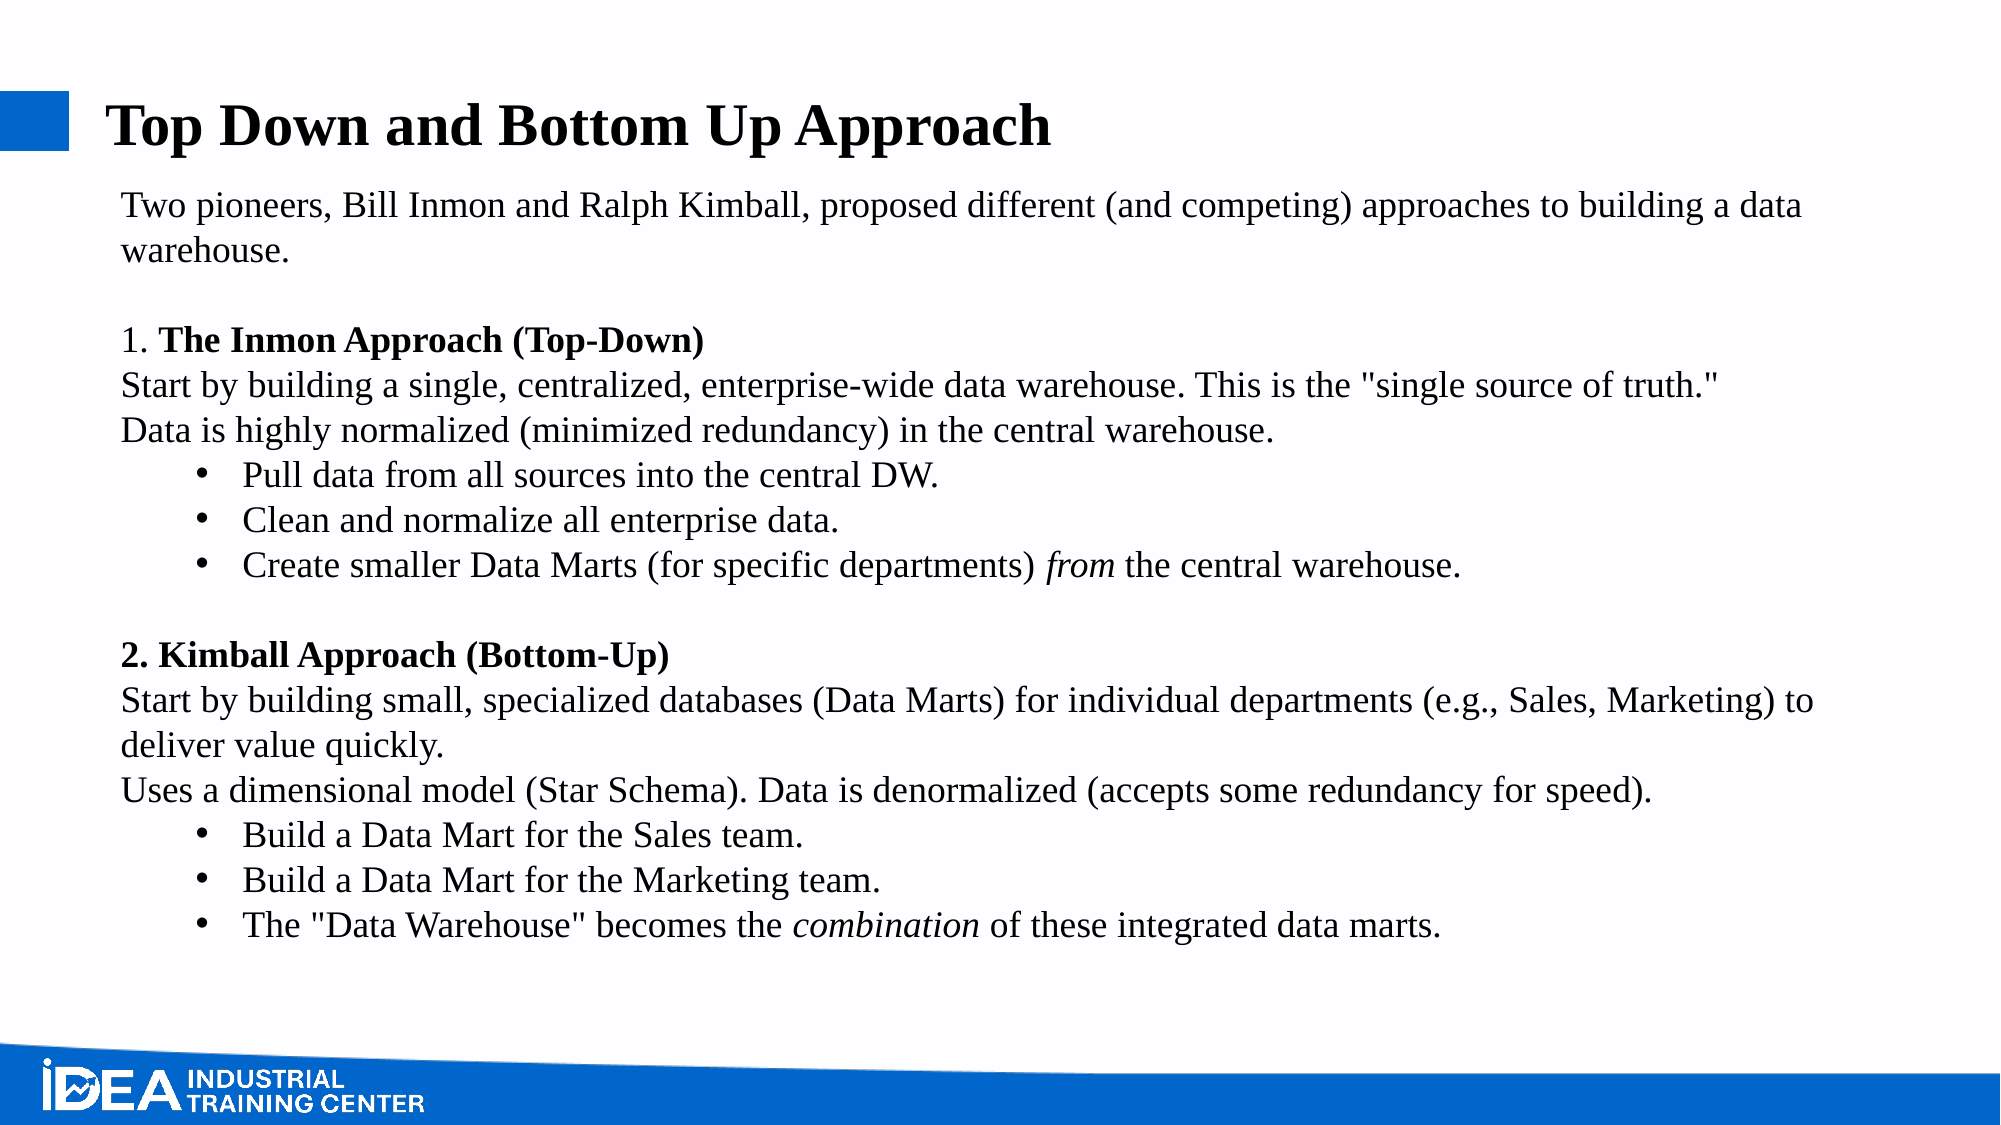

# Top Down and Bottom Up Approach
Two pioneers, Bill Inmon and Ralph Kimball, proposed different (and competing) approaches to building a data warehouse.
1. The Inmon Approach (Top-Down)
Start by building a single, centralized, enterprise-wide data warehouse. This is the "single source of truth."
Data is highly normalized (minimized redundancy) in the central warehouse.
Pull data from all sources into the central DW.
Clean and normalize all enterprise data.
Create smaller Data Marts (for specific departments) from the central warehouse.

2. Kimball Approach (Bottom-Up)
Start by building small, specialized databases (Data Marts) for individual departments (e.g., Sales, Marketing) to deliver value quickly.
Uses a dimensional model (Star Schema). Data is denormalized (accepts some redundancy for speed).
Build a Data Mart for the Sales team.
Build a Data Mart for the Marketing team.
The "Data Warehouse" becomes the combination of these integrated data marts.